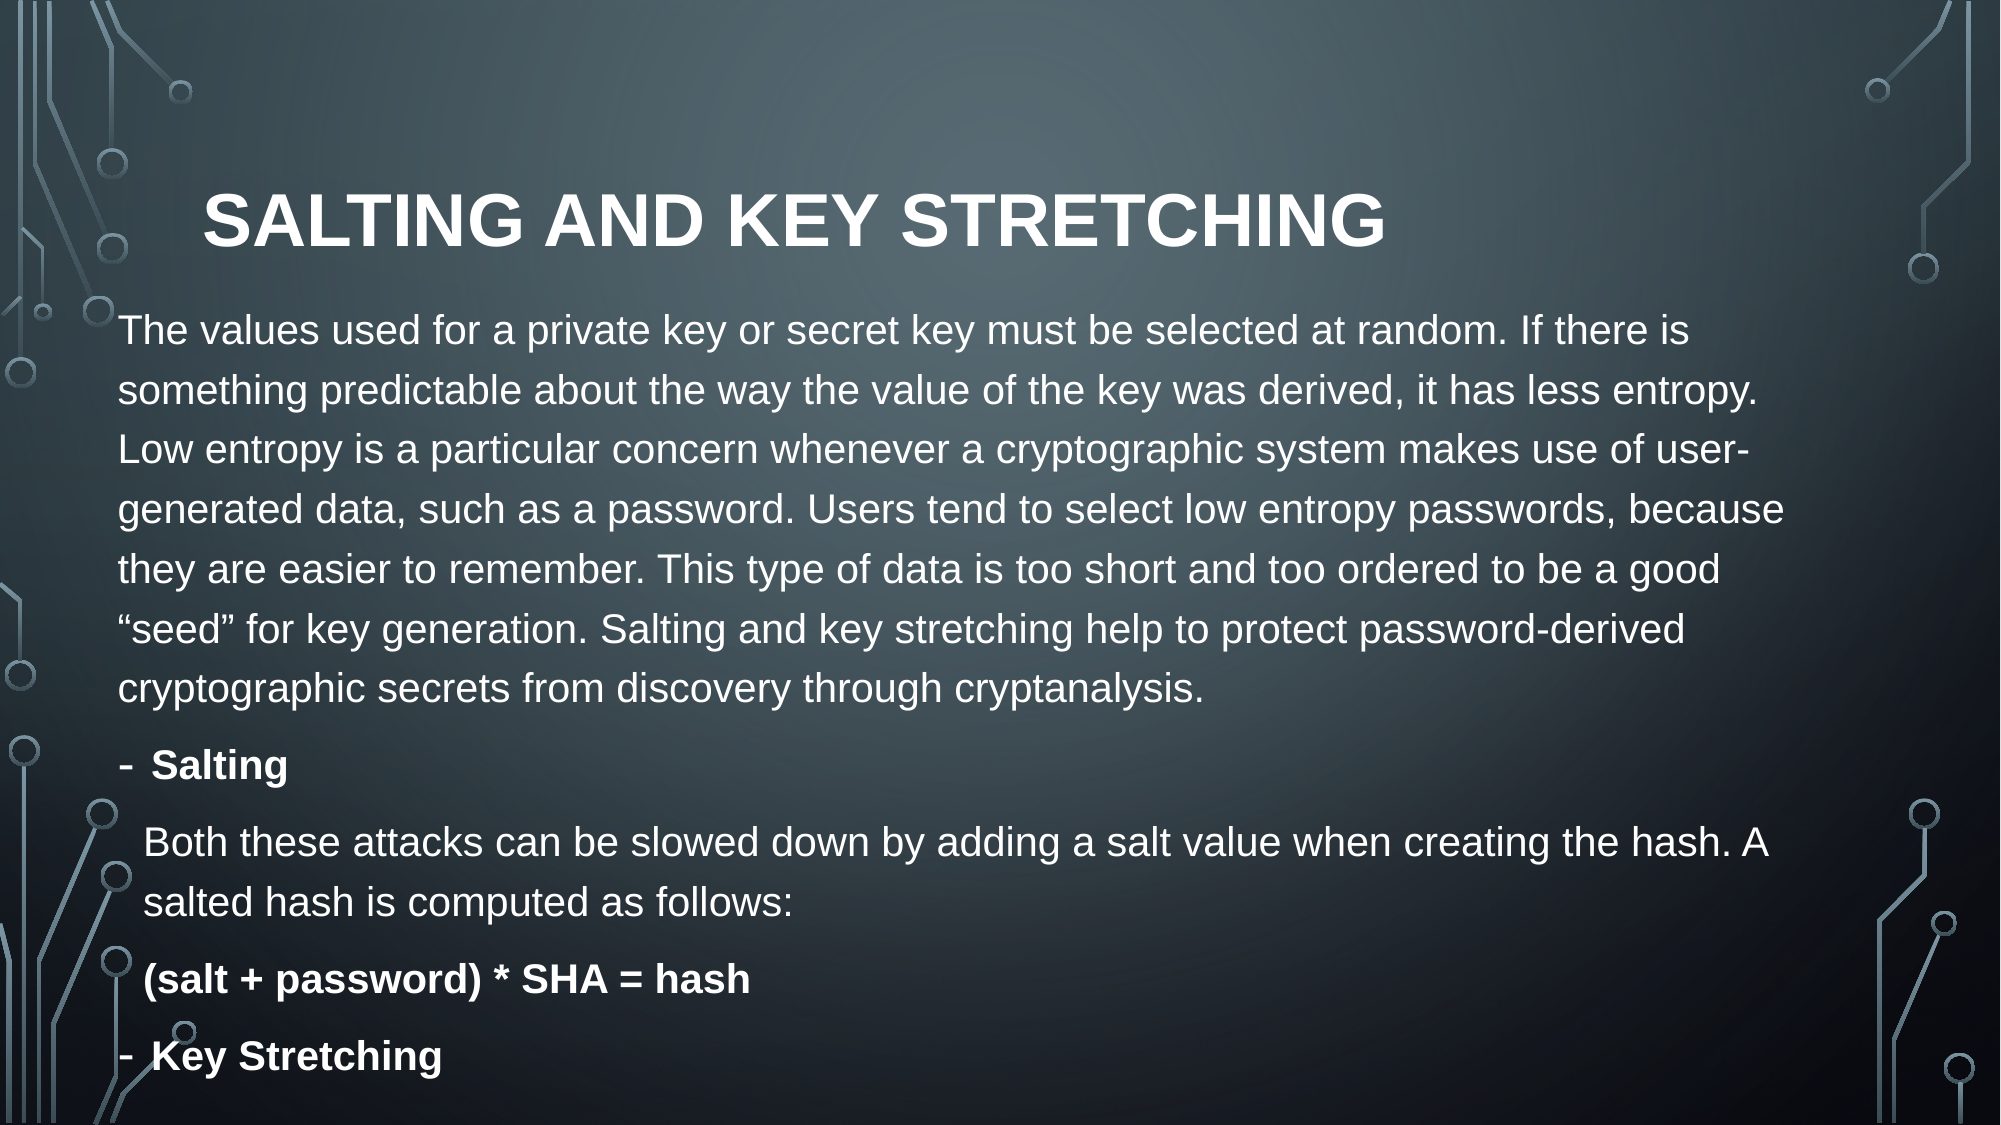

# Salting and Key Stretching
The values used for a private key or secret key must be selected at random. If there is something predictable about the way the value of the key was derived, it has less entropy. Low entropy is a particular concern whenever a cryptographic system makes use of user-generated data, such as a password. Users tend to select low entropy passwords, because they are easier to remember. This type of data is too short and too ordered to be a good “seed” for key generation. Salting and key stretching help to protect password-derived cryptographic secrets from discovery through cryptanalysis.
Salting
Both these attacks can be slowed down by adding a salt value when creating the hash. A salted hash is computed as follows:
(salt + password) * SHA = hash
Key Stretching